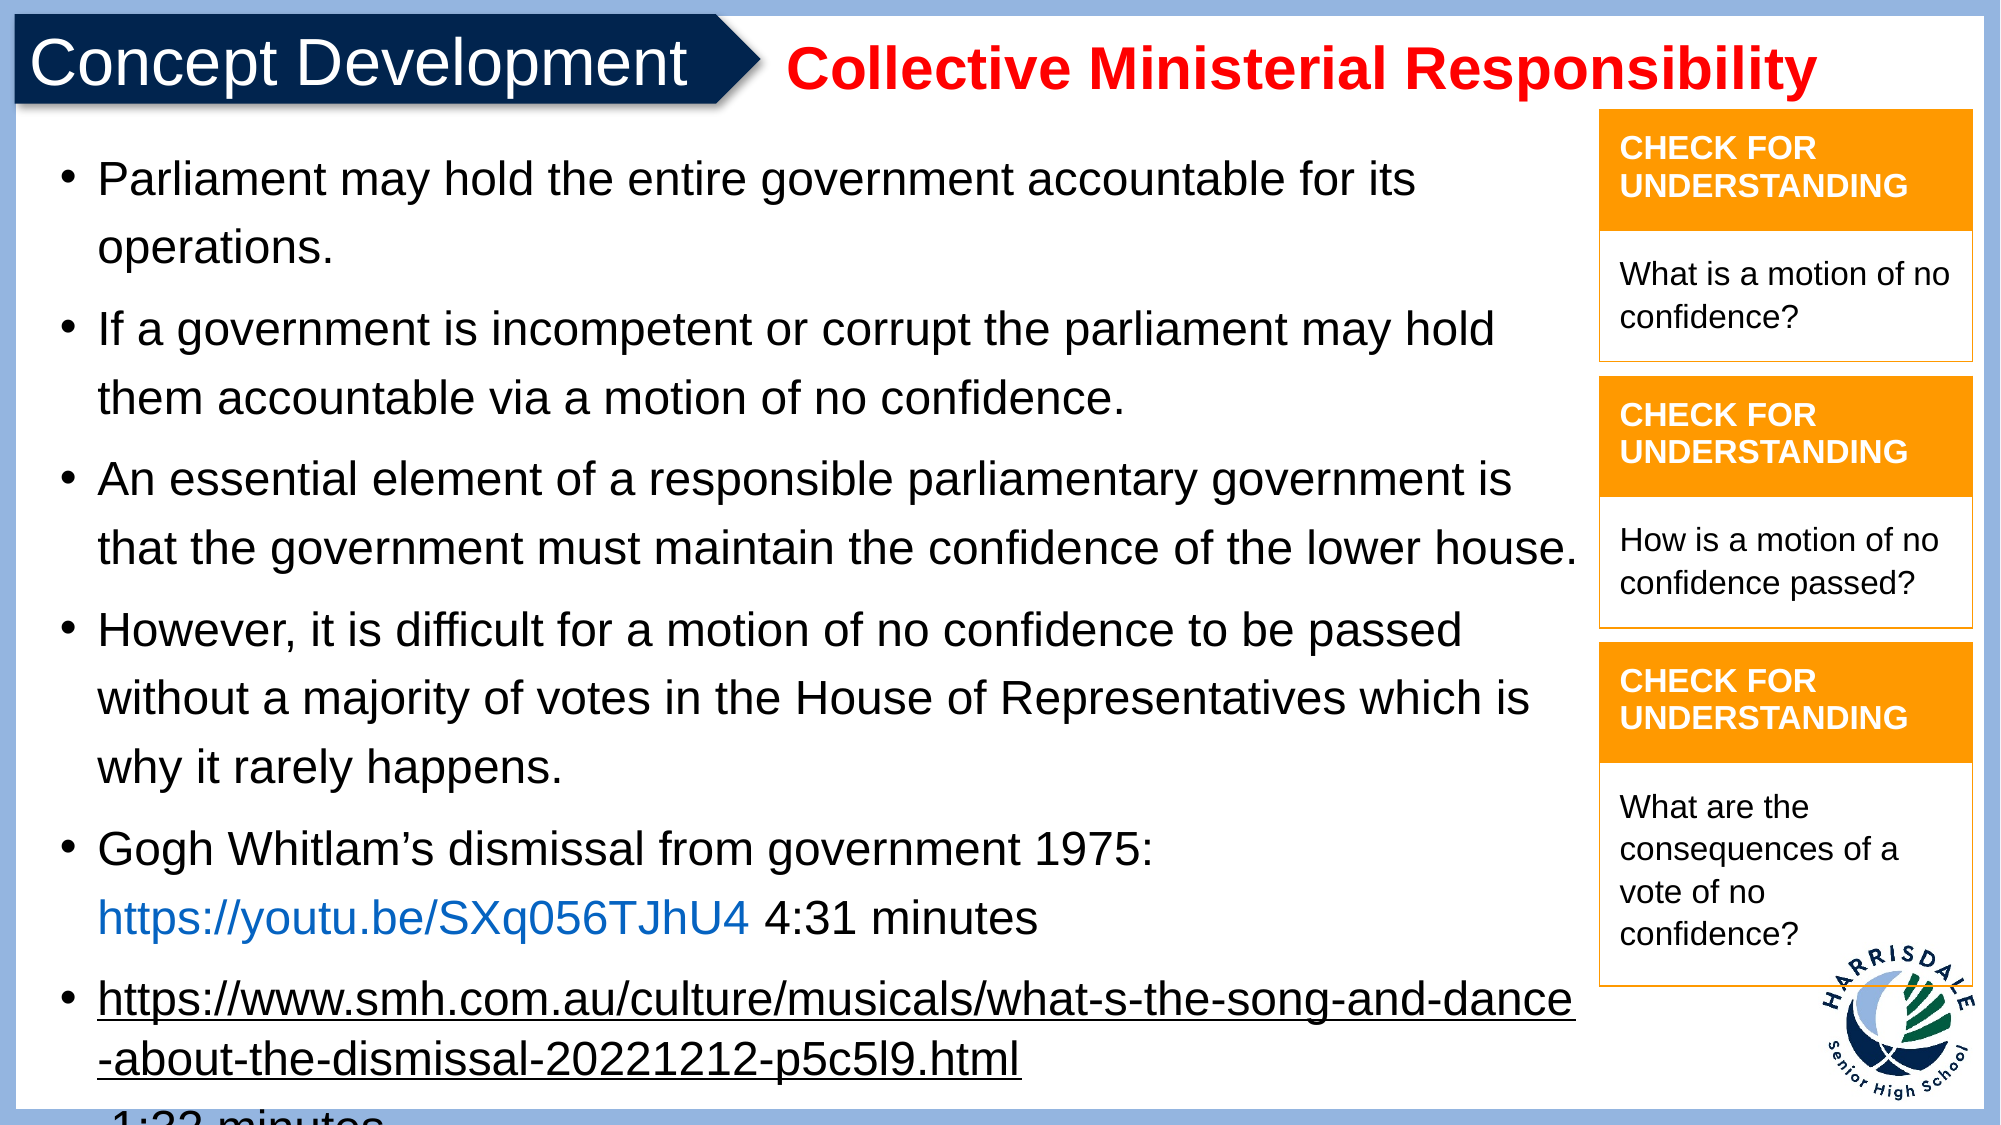

Collective Ministerial Responsibility
| CHECK FOR UNDERSTANDING |
| --- |
| What is a motion of no confidence? |
Parliament may hold the entire government accountable for its operations.
If a government is incompetent or corrupt the parliament may hold them accountable via a motion of no confidence.
An essential element of a responsible parliamentary government is that the government must maintain the confidence of the lower house.
However, it is difficult for a motion of no confidence to be passed without a majority of votes in the House of Representatives which is why it rarely happens.
Gogh Whitlam’s dismissal from government 1975: https://youtu.be/SXq056TJhU4 4:31 minutes
https://www.smh.com.au/culture/musicals/what-s-the-song-and-dance-about-the-dismissal-20221212-p5c5l9.html 1:32 minutes
| CHECK FOR UNDERSTANDING |
| --- |
| How is a motion of no confidence passed? |
| CHECK FOR UNDERSTANDING |
| --- |
| What are the consequences of a vote of no confidence? |